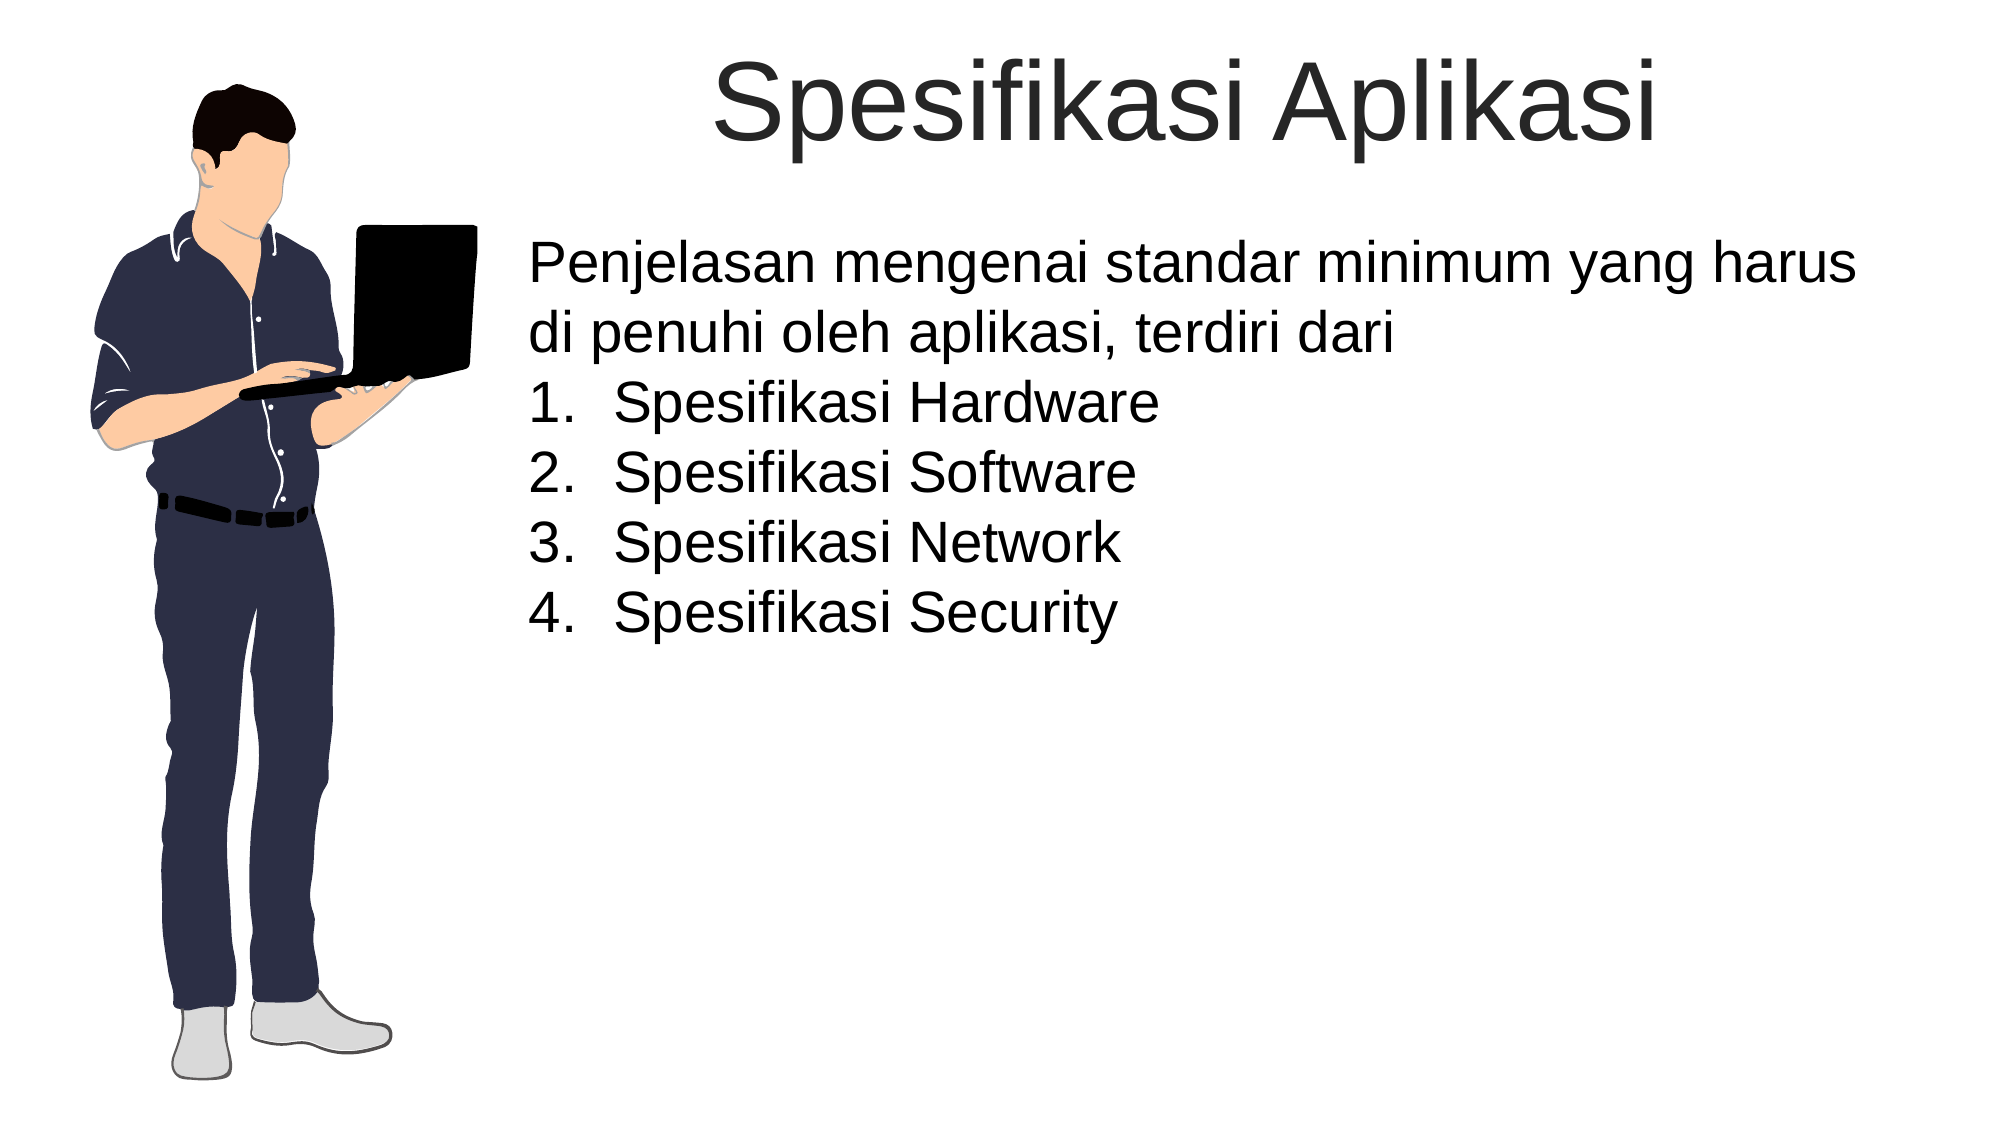

Spesifikasi Aplikasi

Penjelasan mengenai standar minimum yang harus di penuhi oleh aplikasi, terdiri dari
Spesifikasi Hardware
Spesifikasi Software
Spesifikasi Network
Spesifikasi Security